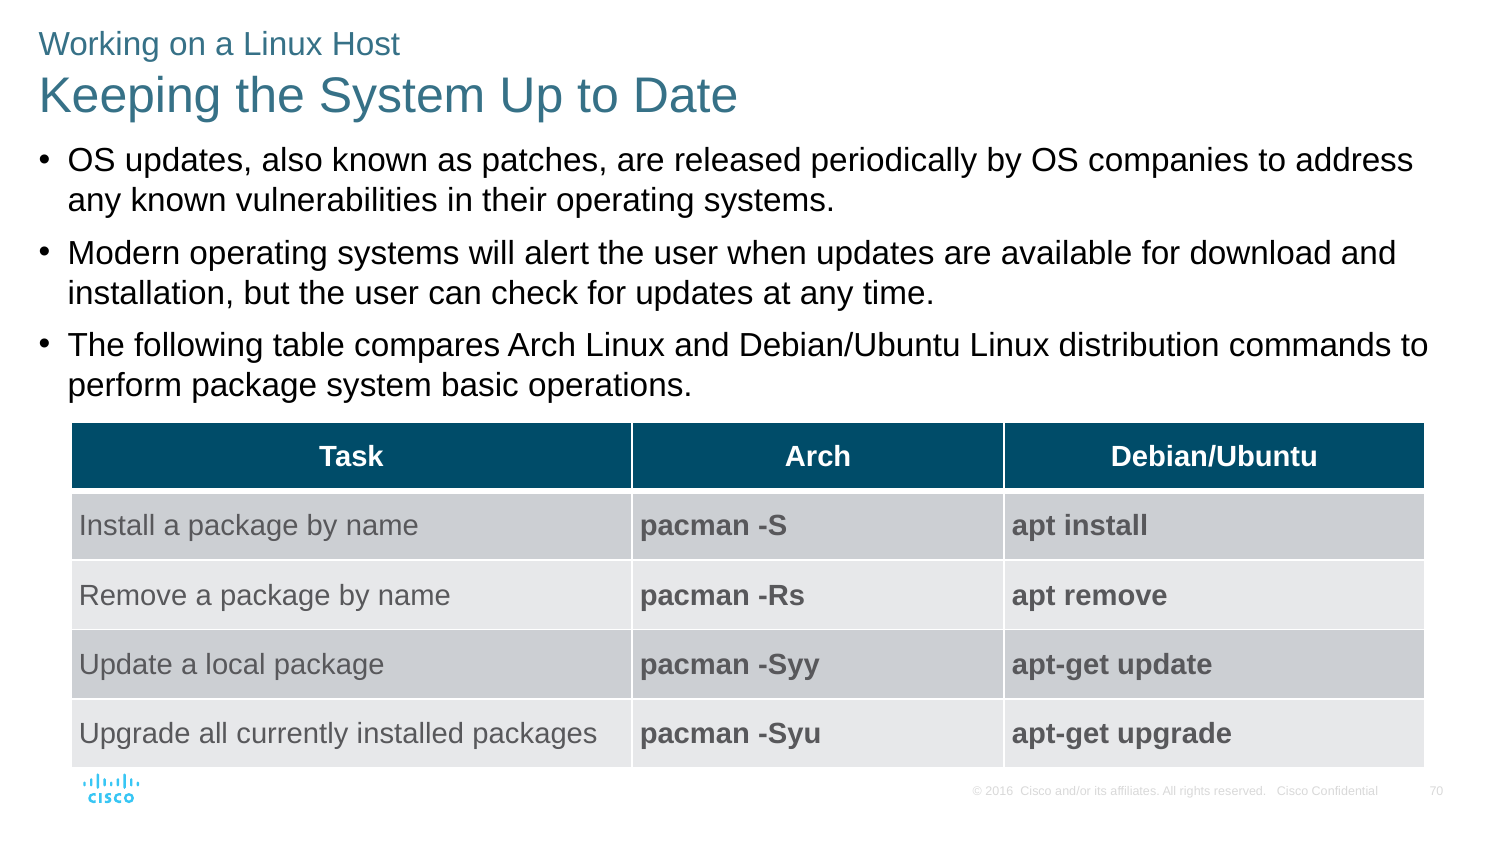

Working on a Linux Host
Keeping the System Up to Date
OS updates, also known as patches, are released periodically by OS companies to address any known vulnerabilities in their operating systems.
Modern operating systems will alert the user when updates are available for download and installation, but the user can check for updates at any time.
The following table compares Arch Linux and Debian/Ubuntu Linux distribution commands to perform package system basic operations.
| Task | Arch | Debian/Ubuntu |
| --- | --- | --- |
| Install a package by name | pacman -S | apt install |
| Remove a package by name | pacman -Rs | apt remove |
| Update a local package | pacman -Syy | apt-get update |
| Upgrade all currently installed packages | pacman -Syu | apt-get upgrade |